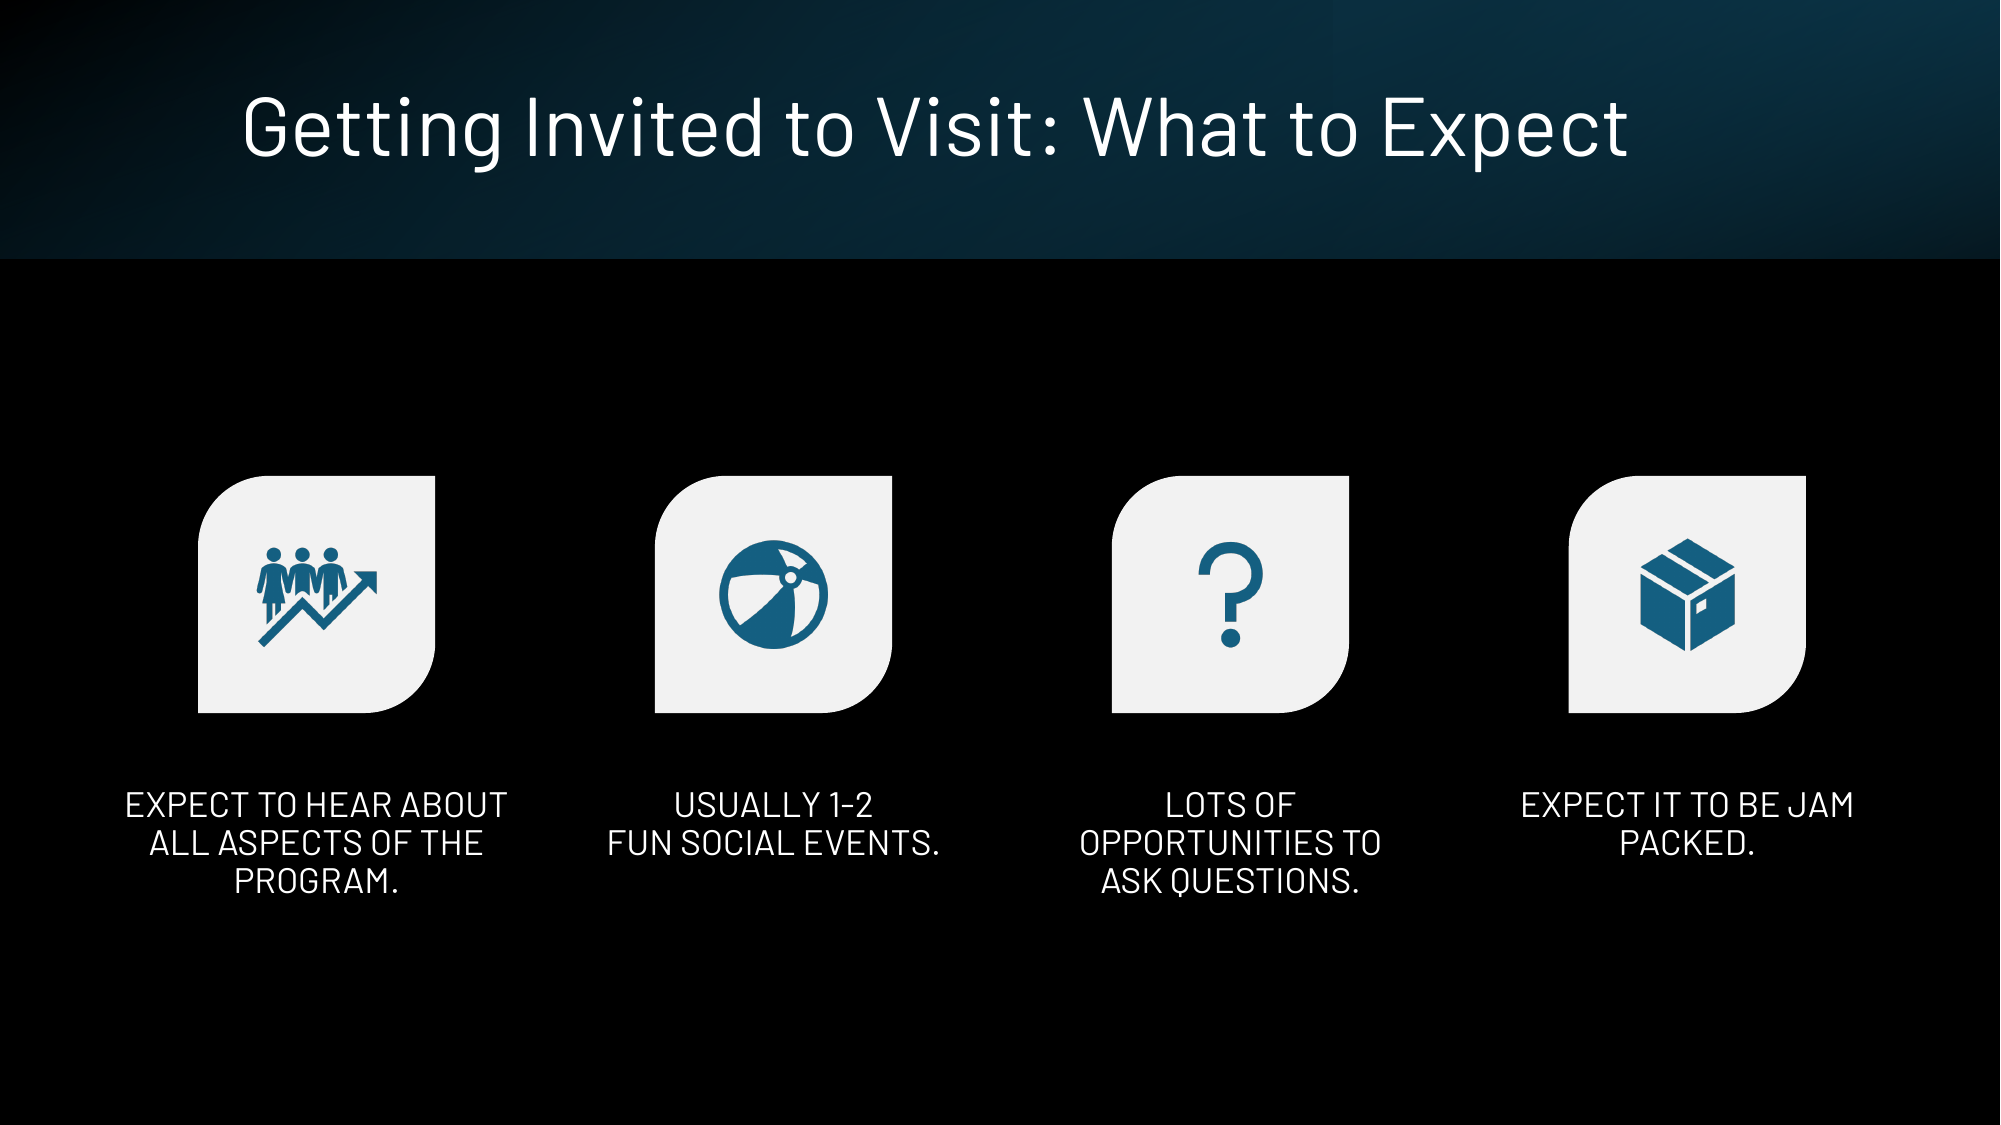

# Getting Invited to Visit: What to Expect
Expect to hear about all aspects of the program.
Usually 1-2 fun social events.
Lots of opportunities to ask questions.
Expect it to be jam packed.